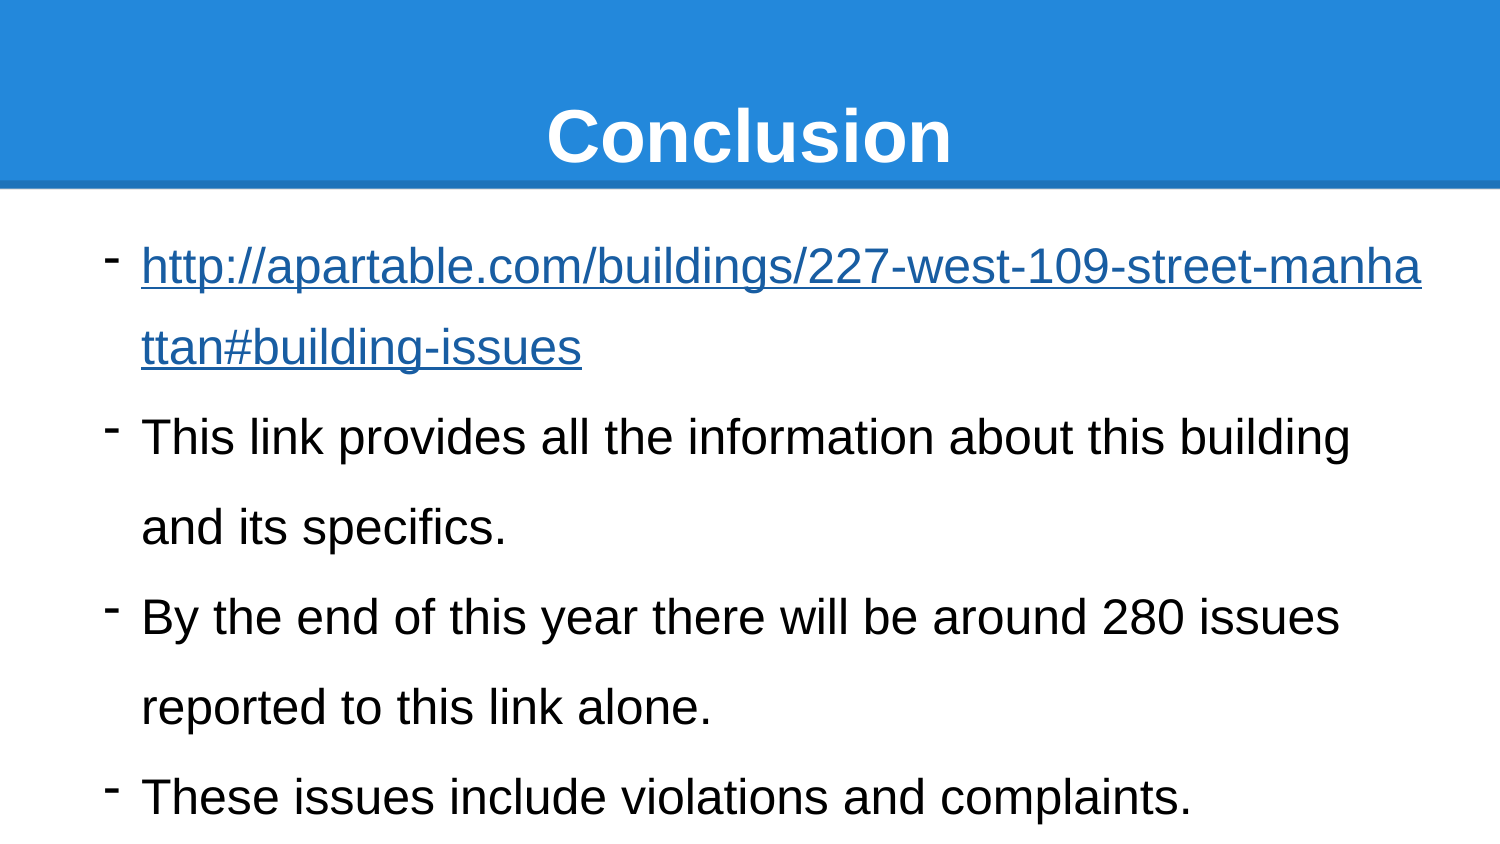

# Conclusion
http://apartable.com/buildings/227-west-109-street-manhattan#building-issues
This link provides all the information about this building and its specifics.
By the end of this year there will be around 280 issues reported to this link alone.
These issues include violations and complaints.